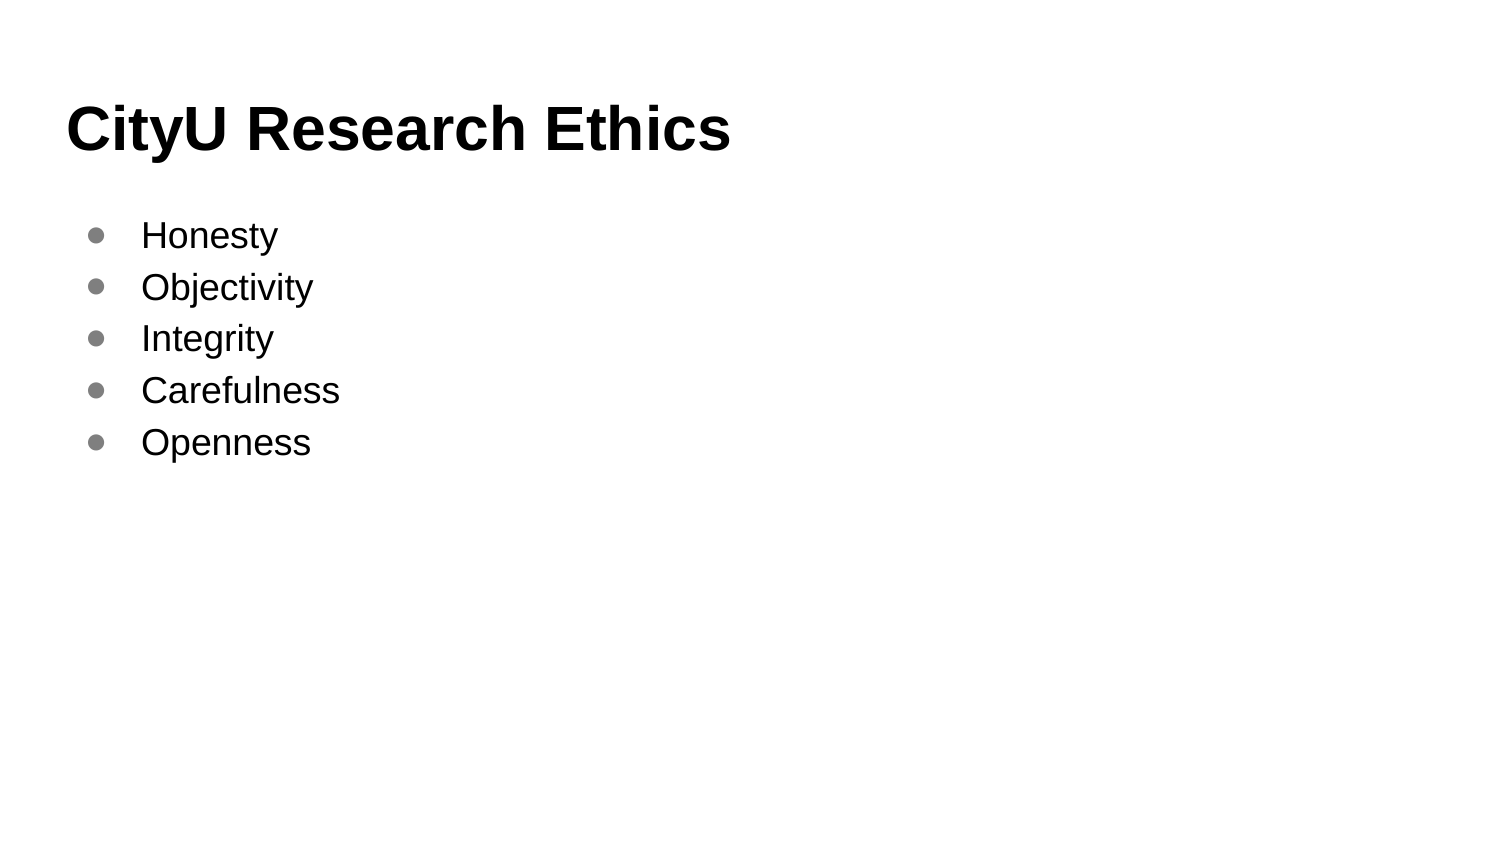

# CityU Research Ethics
Honesty
Objectivity
Integrity
Carefulness
Openness

38